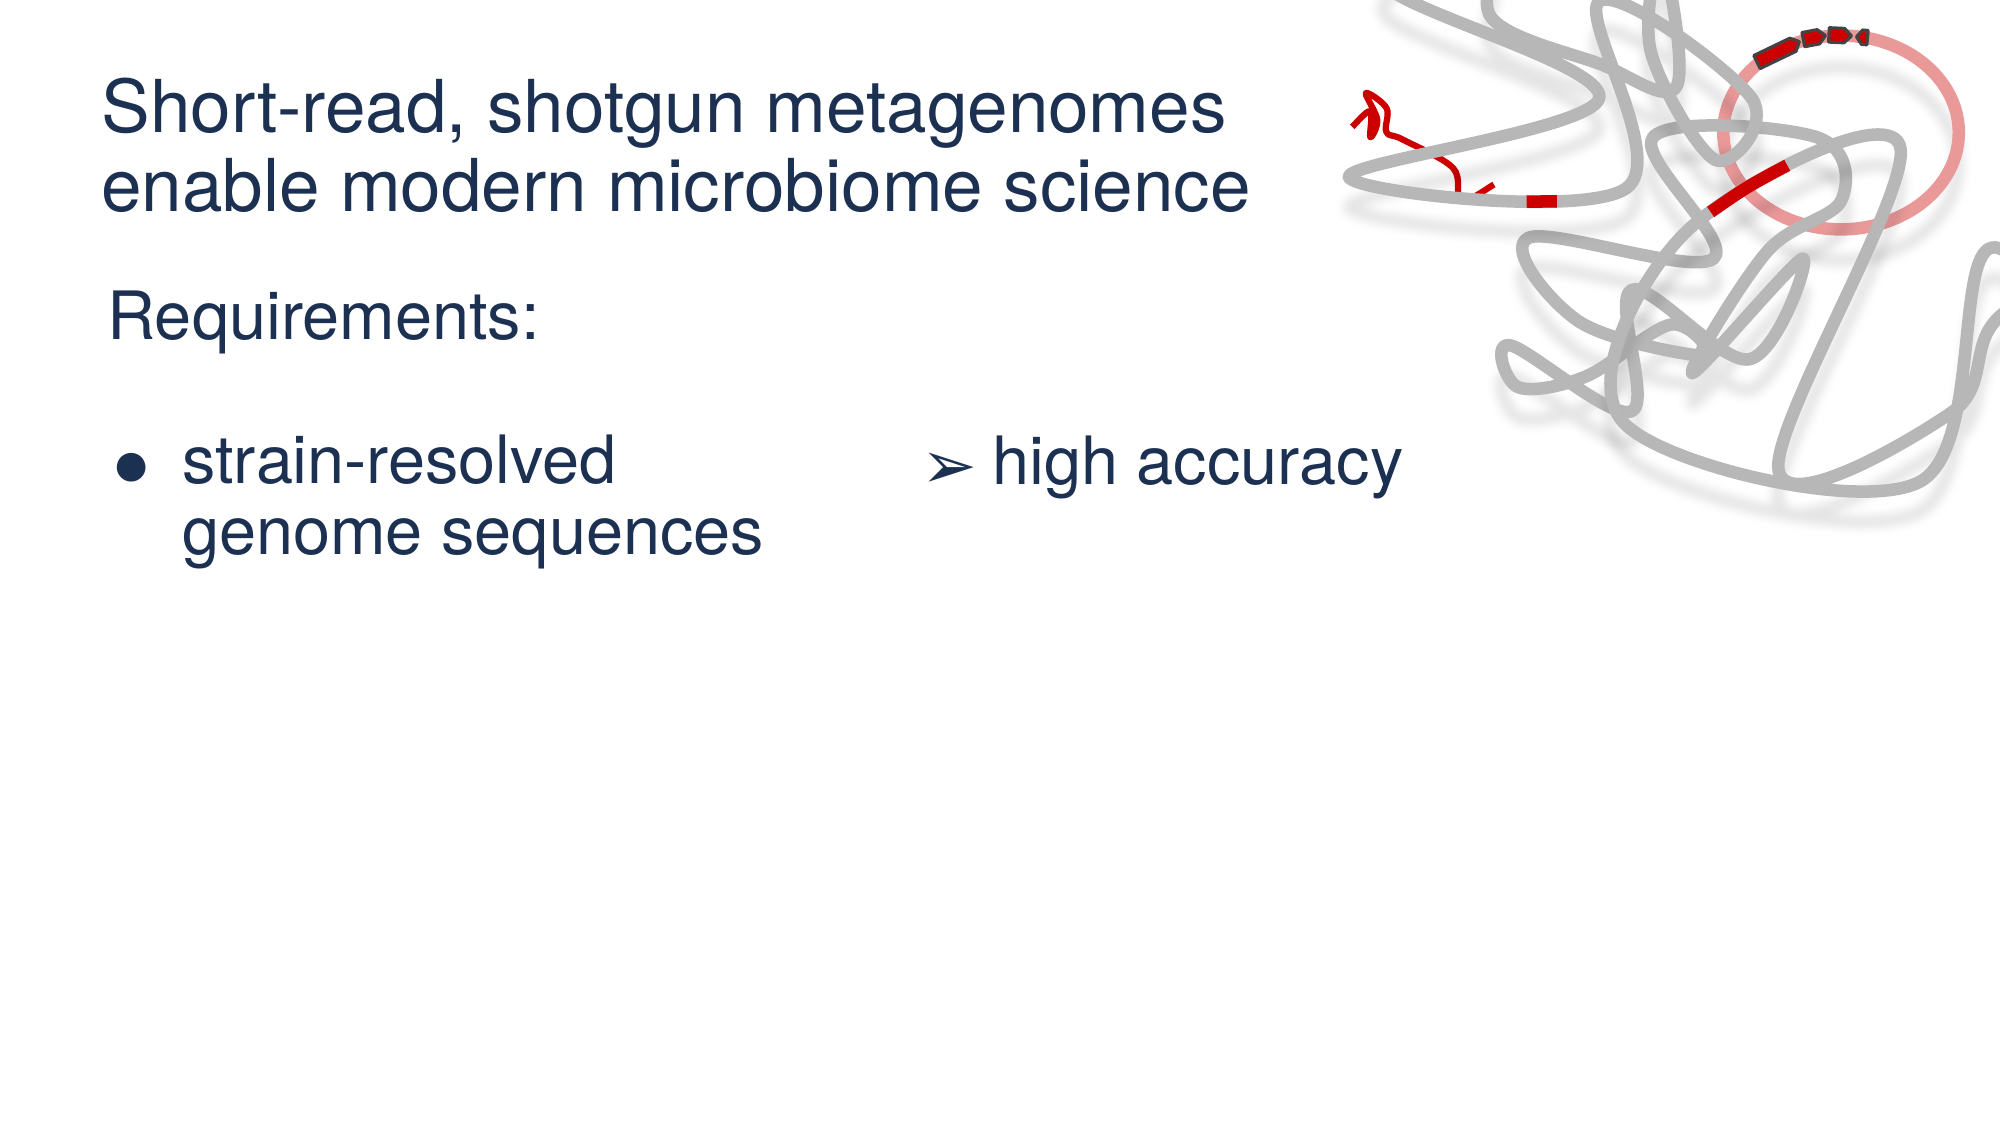

Short-read, shotgun metagenomes enable modern microbiome science

Requirements:

strain-resolved genome sequences
# high accuracy